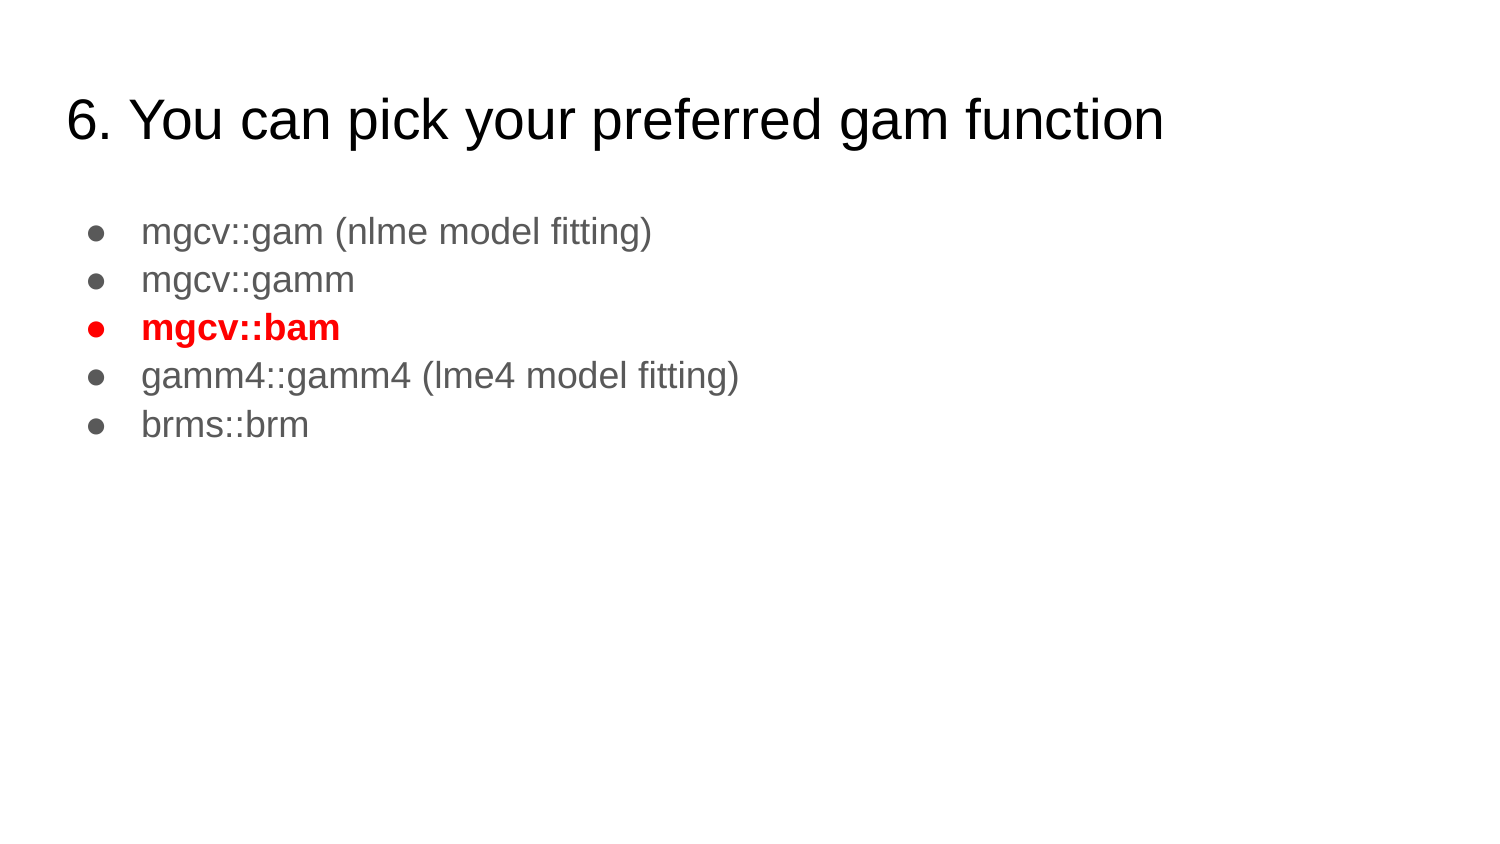

# 6. You can pick your preferred gam function
mgcv::gam (nlme model fitting)
mgcv::gamm
mgcv::bam
gamm4::gamm4 (lme4 model fitting)
brms::brm